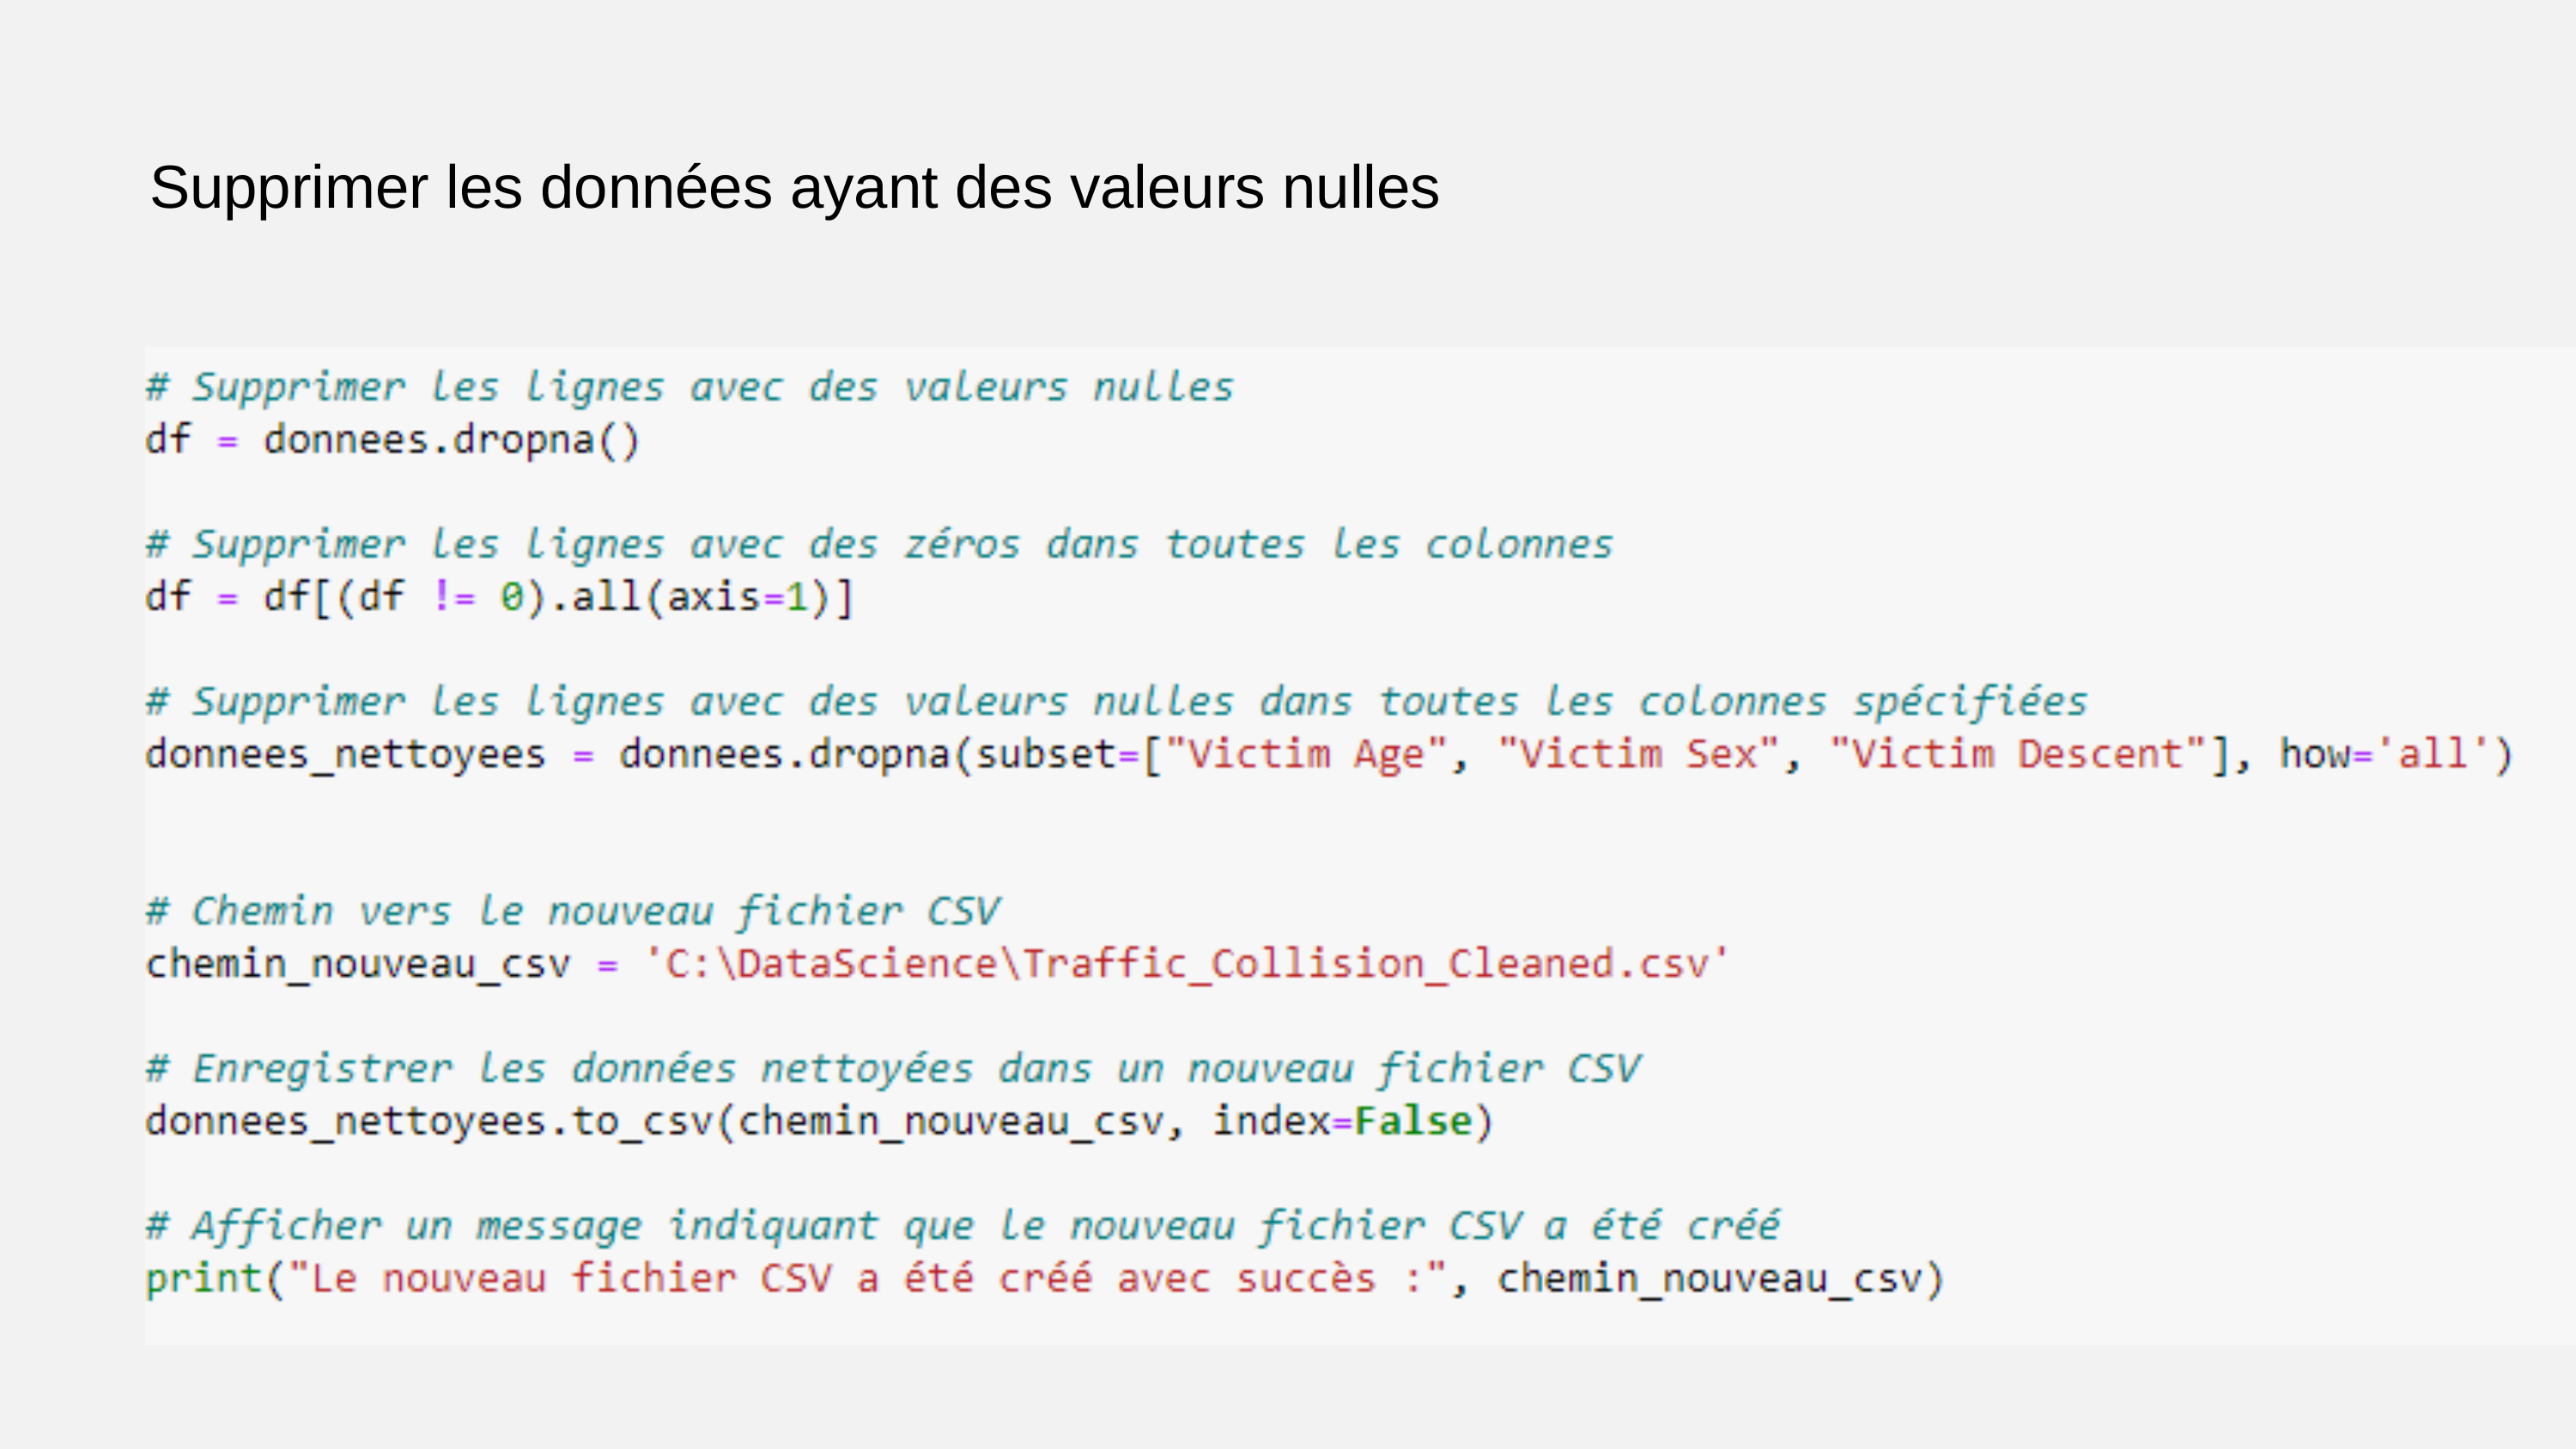

Supprimer les données ayant des valeurs nulles